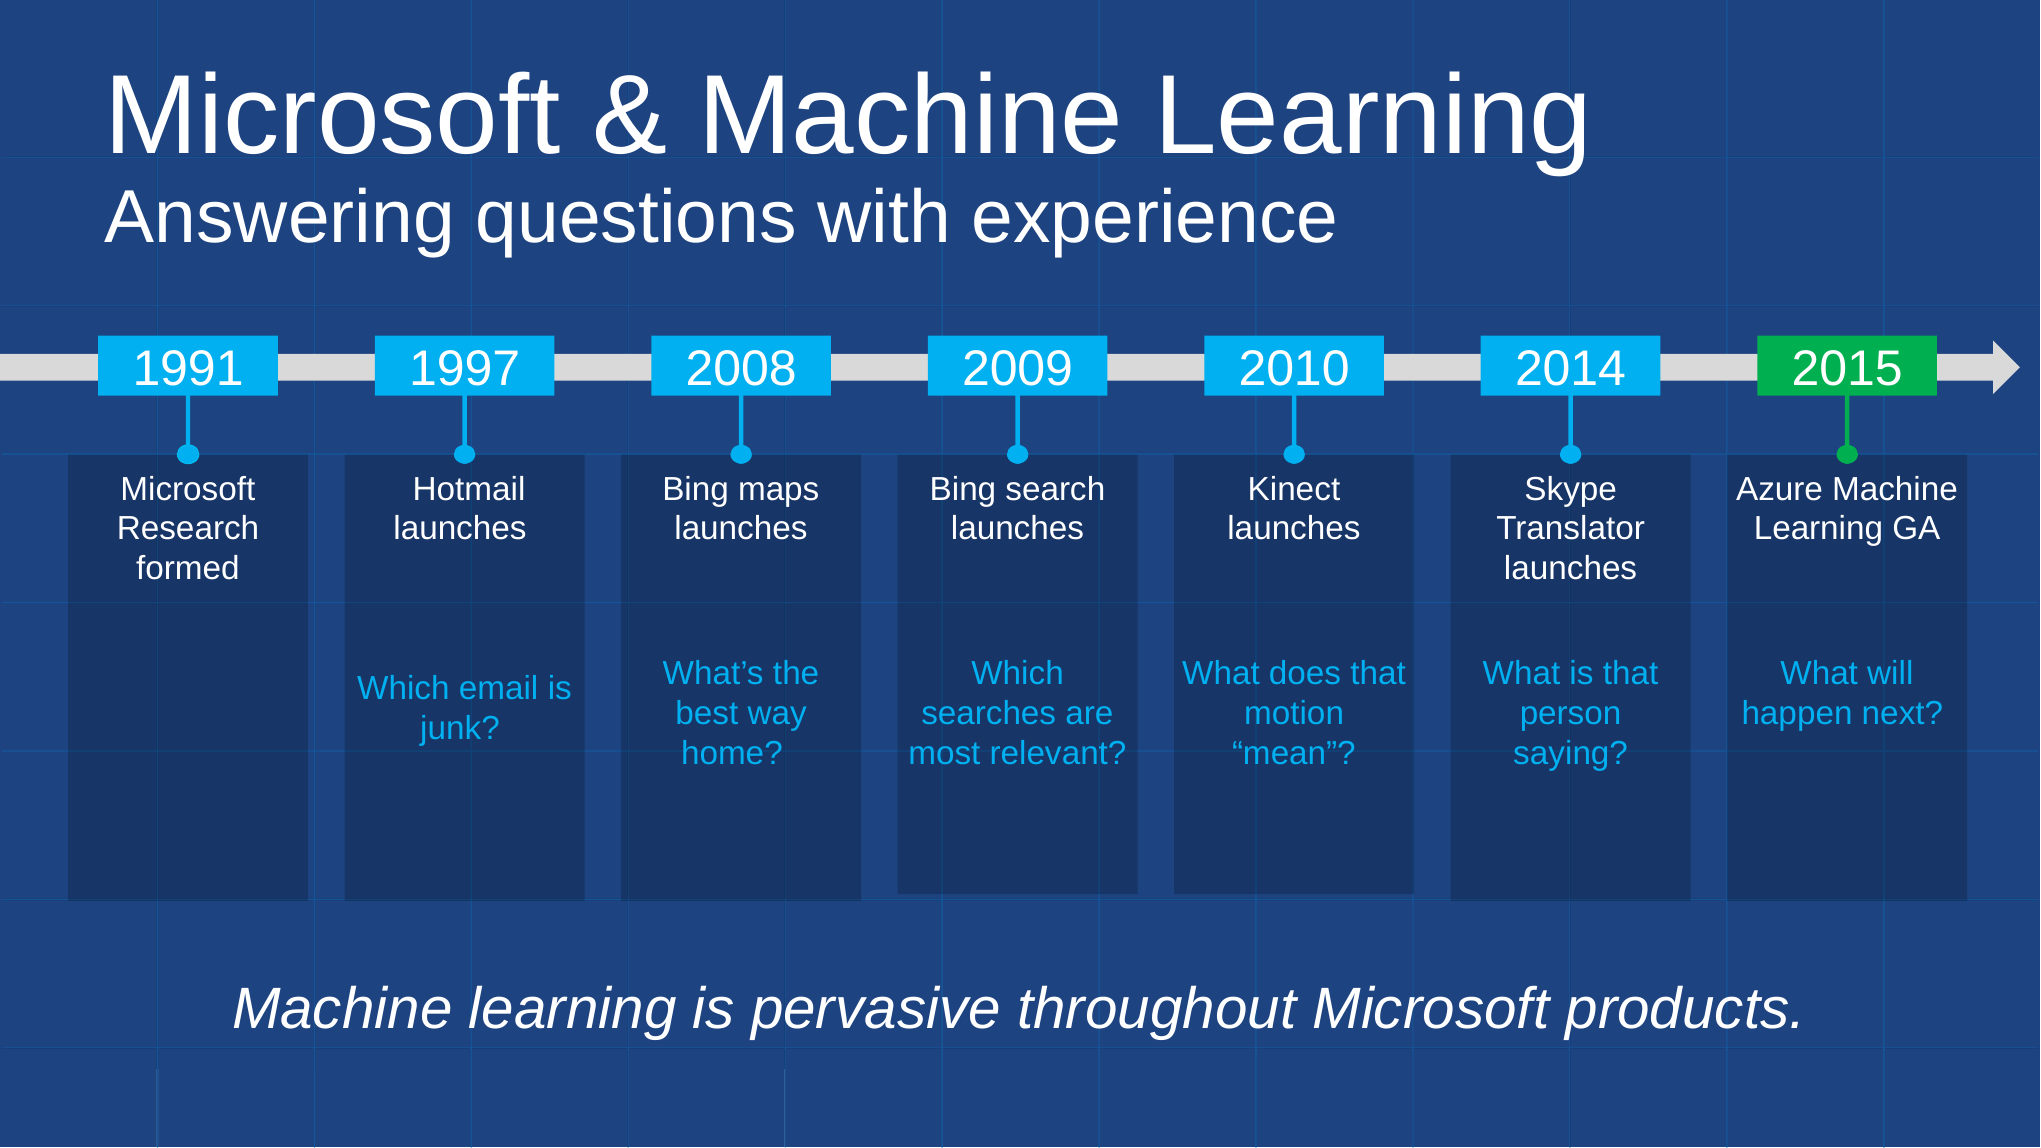

Microsoft & Machine Learning
Answering questions with experience
1991
1997
2008
2009
2010
2014
2015

 Hotmail launches

Which email is junk?
Microsoft Research formed
Bing maps
launches

What’s the best way home?

Bing search launches

Which searches are most relevant?
Kinect launches

What does that motion “mean”?
Skype Translator launches

What is that person saying?
Azure Machine Learning GA

What will happen next?
Machine learning is pervasive throughout Microsoft products.